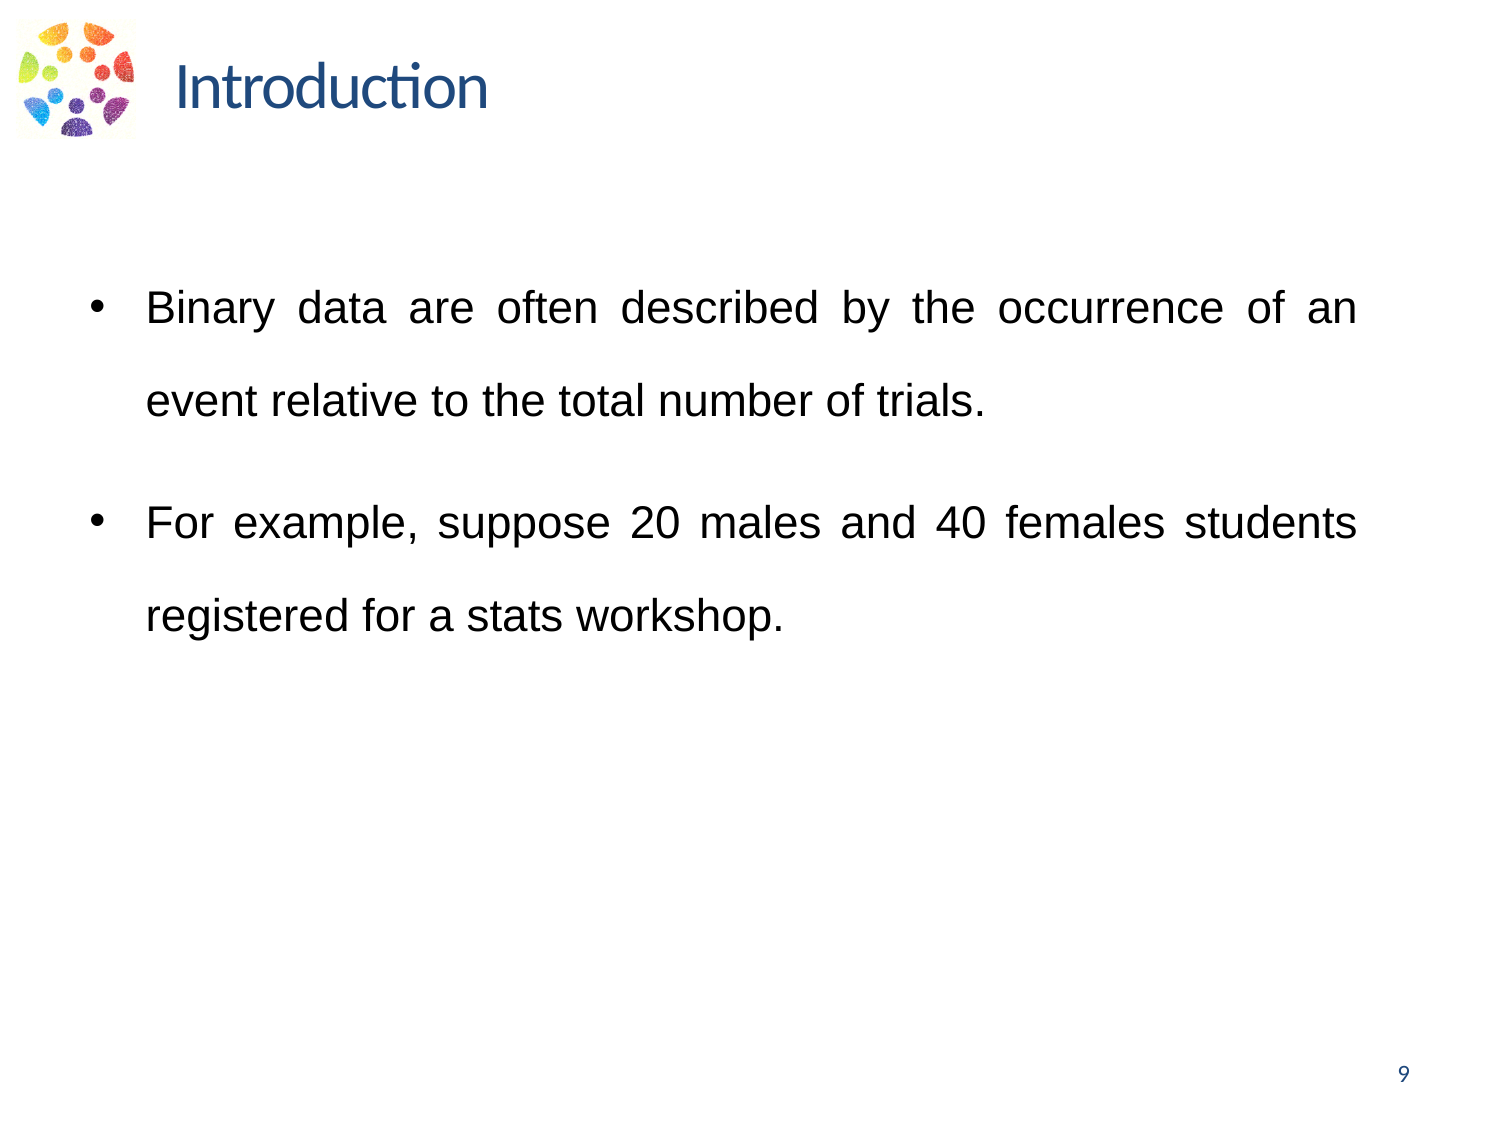

Introduction
Binary data are often described by the occurrence of an event relative to the total number of trials.

For example, suppose 20 males and 40 females students registered for a stats workshop.

9